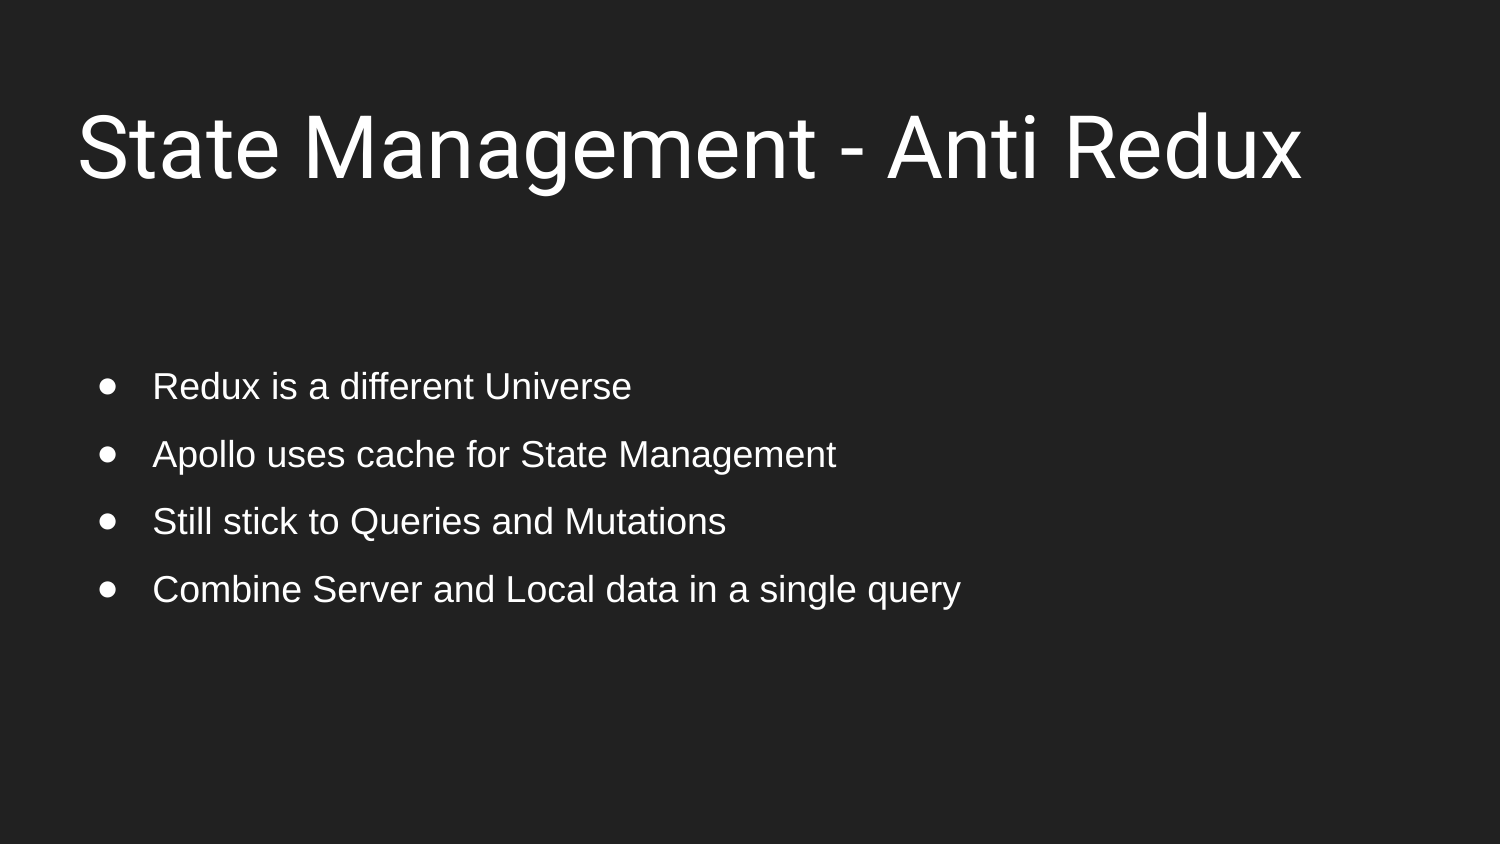

State Management - Anti Redux
Redux is a different Universe
Apollo uses cache for State Management
Still stick to Queries and Mutations
Combine Server and Local data in a single query